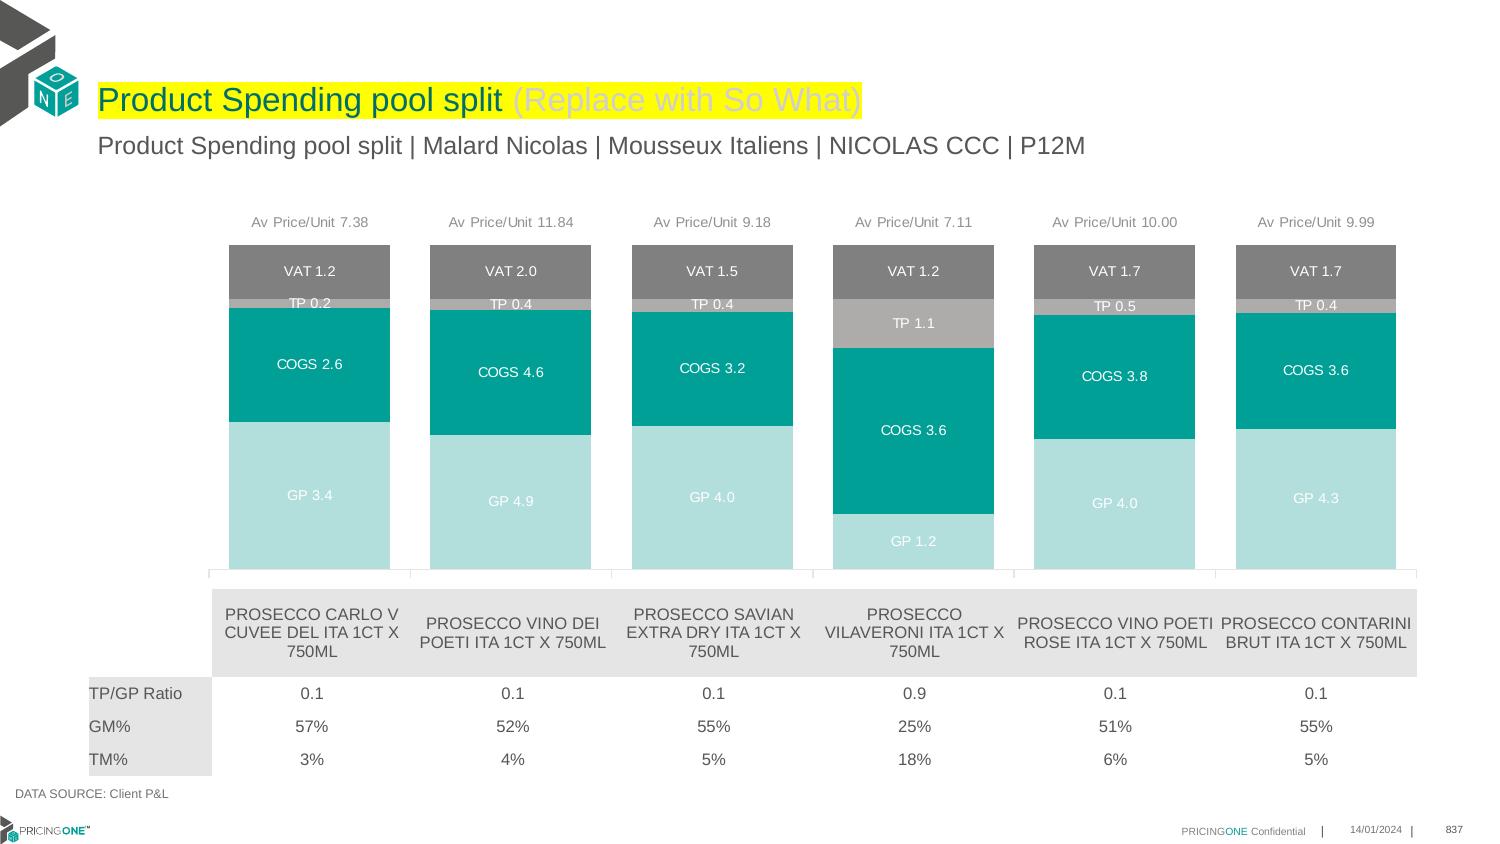

# Product Spending pool split (Replace with So What)
Product Spending pool split | Malard Nicolas | Mousseux Italiens | NICOLAS CCC | P12M

### Chart

| Category | GP | COGS | TP | VAT |
|---|---|---|---|---|
| Av Price/Unit 7.38 | 3.3555605101143358 | 2.5787009674582233 | 0.21312931691586012 | 1.2294781588976835 |
| Av Price/Unit 11.84 | 4.8938428571428565 | 4.572458374384236 | 0.4013342364532022 | 1.9735221674876848 |
| Av Price/Unit 9.18 | 4.04655 | 3.24985 | 0.35647769784172745 | 1.5305755395683436 |
| Av Price/Unit 7.11 | 1.207403112840467 | 3.6411854085603115 | 1.0771590142671856 | 1.18514915693904 |
| Av Price/Unit 10.00 | 4.020175609756097 | 3.813578048780488 | 0.4995796747967489 | 1.6666666666666659 |
| Av Price/Unit 9.99 | 4.3265 | 3.5724 | 0.4228783216783203 | 1.6643356643356644 |
|  | PROSECCO CARLO V CUVEE DEL ITA 1CT X 750ML | PROSECCO VINO DEI POETI ITA 1CT X 750ML | PROSECCO SAVIAN EXTRA DRY ITA 1CT X 750ML | PROSECCO VILAVERONI ITA 1CT X 750ML | PROSECCO VINO POETI ROSE ITA 1CT X 750ML | PROSECCO CONTARINI BRUT ITA 1CT X 750ML |
| --- | --- | --- | --- | --- | --- | --- |
| TP/GP Ratio | 0.1 | 0.1 | 0.1 | 0.9 | 0.1 | 0.1 |
| GM% | 57% | 52% | 55% | 25% | 51% | 55% |
| TM% | 3% | 4% | 5% | 18% | 6% | 5% |
DATA SOURCE: Client P&L

14/01/2024
837